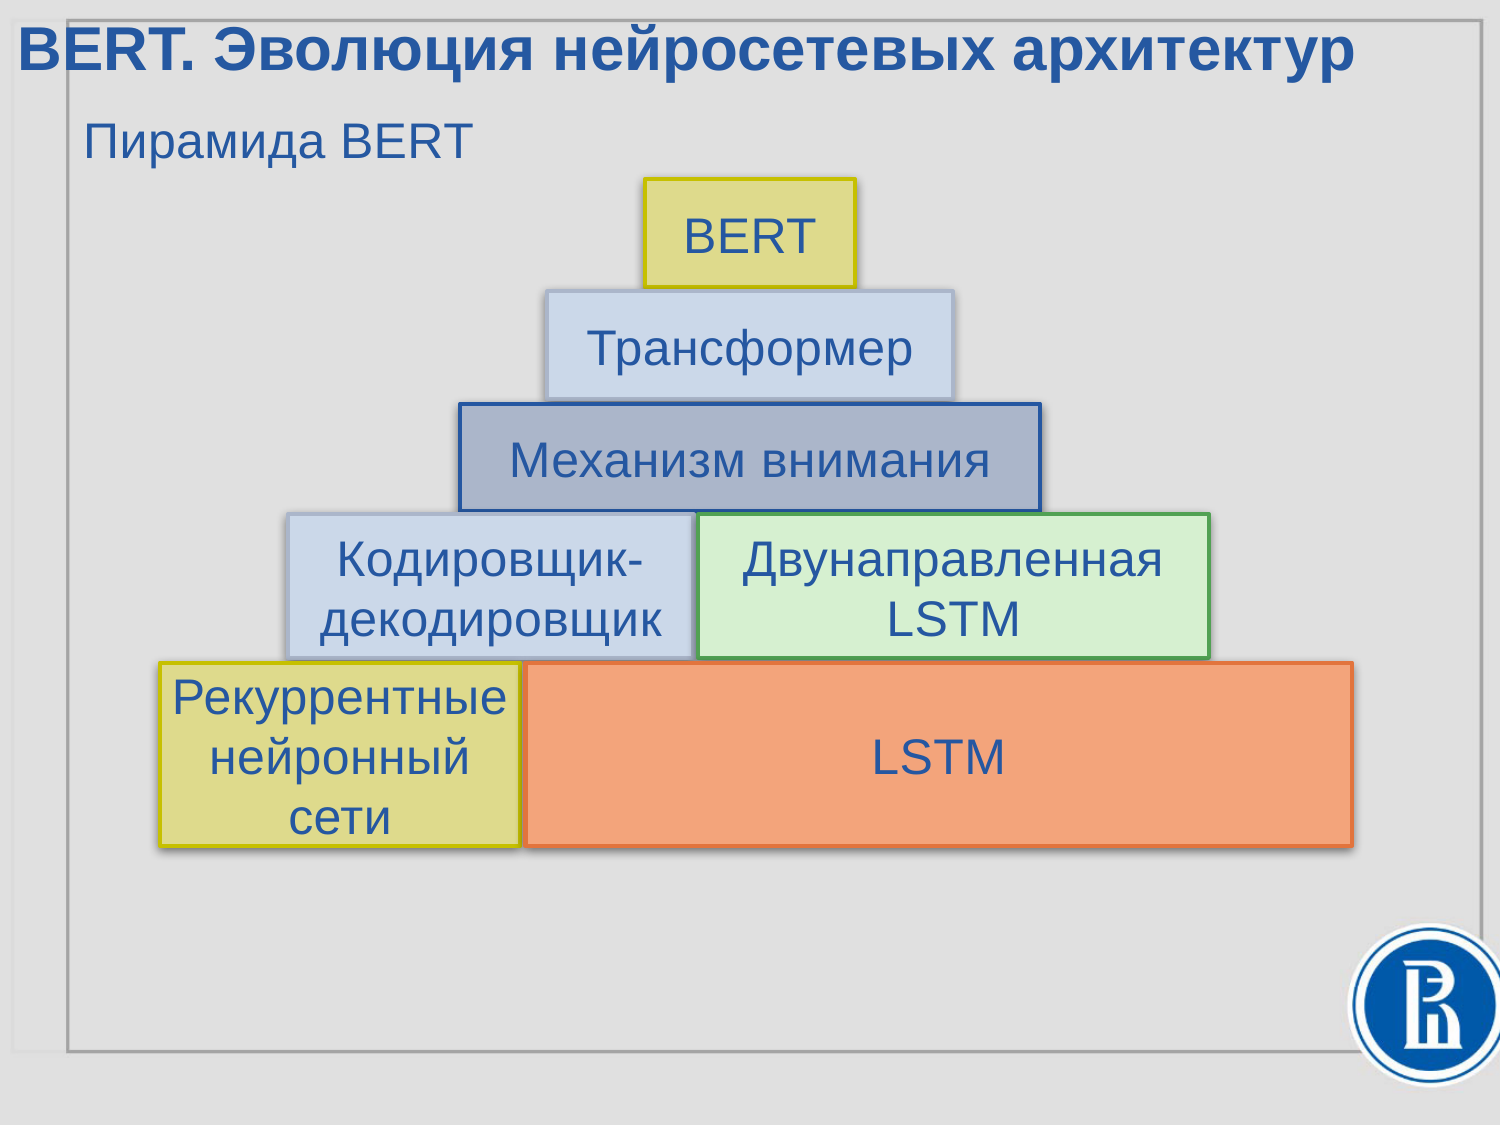

BERT. Эволюция нейросетевых архитектур
Пирамида BERT
BERT
Трансформер
Механизм внимания
Кодировщик-декодировщик
Двунаправленная LSTM
Рекуррентные нейронный сети
LSTM